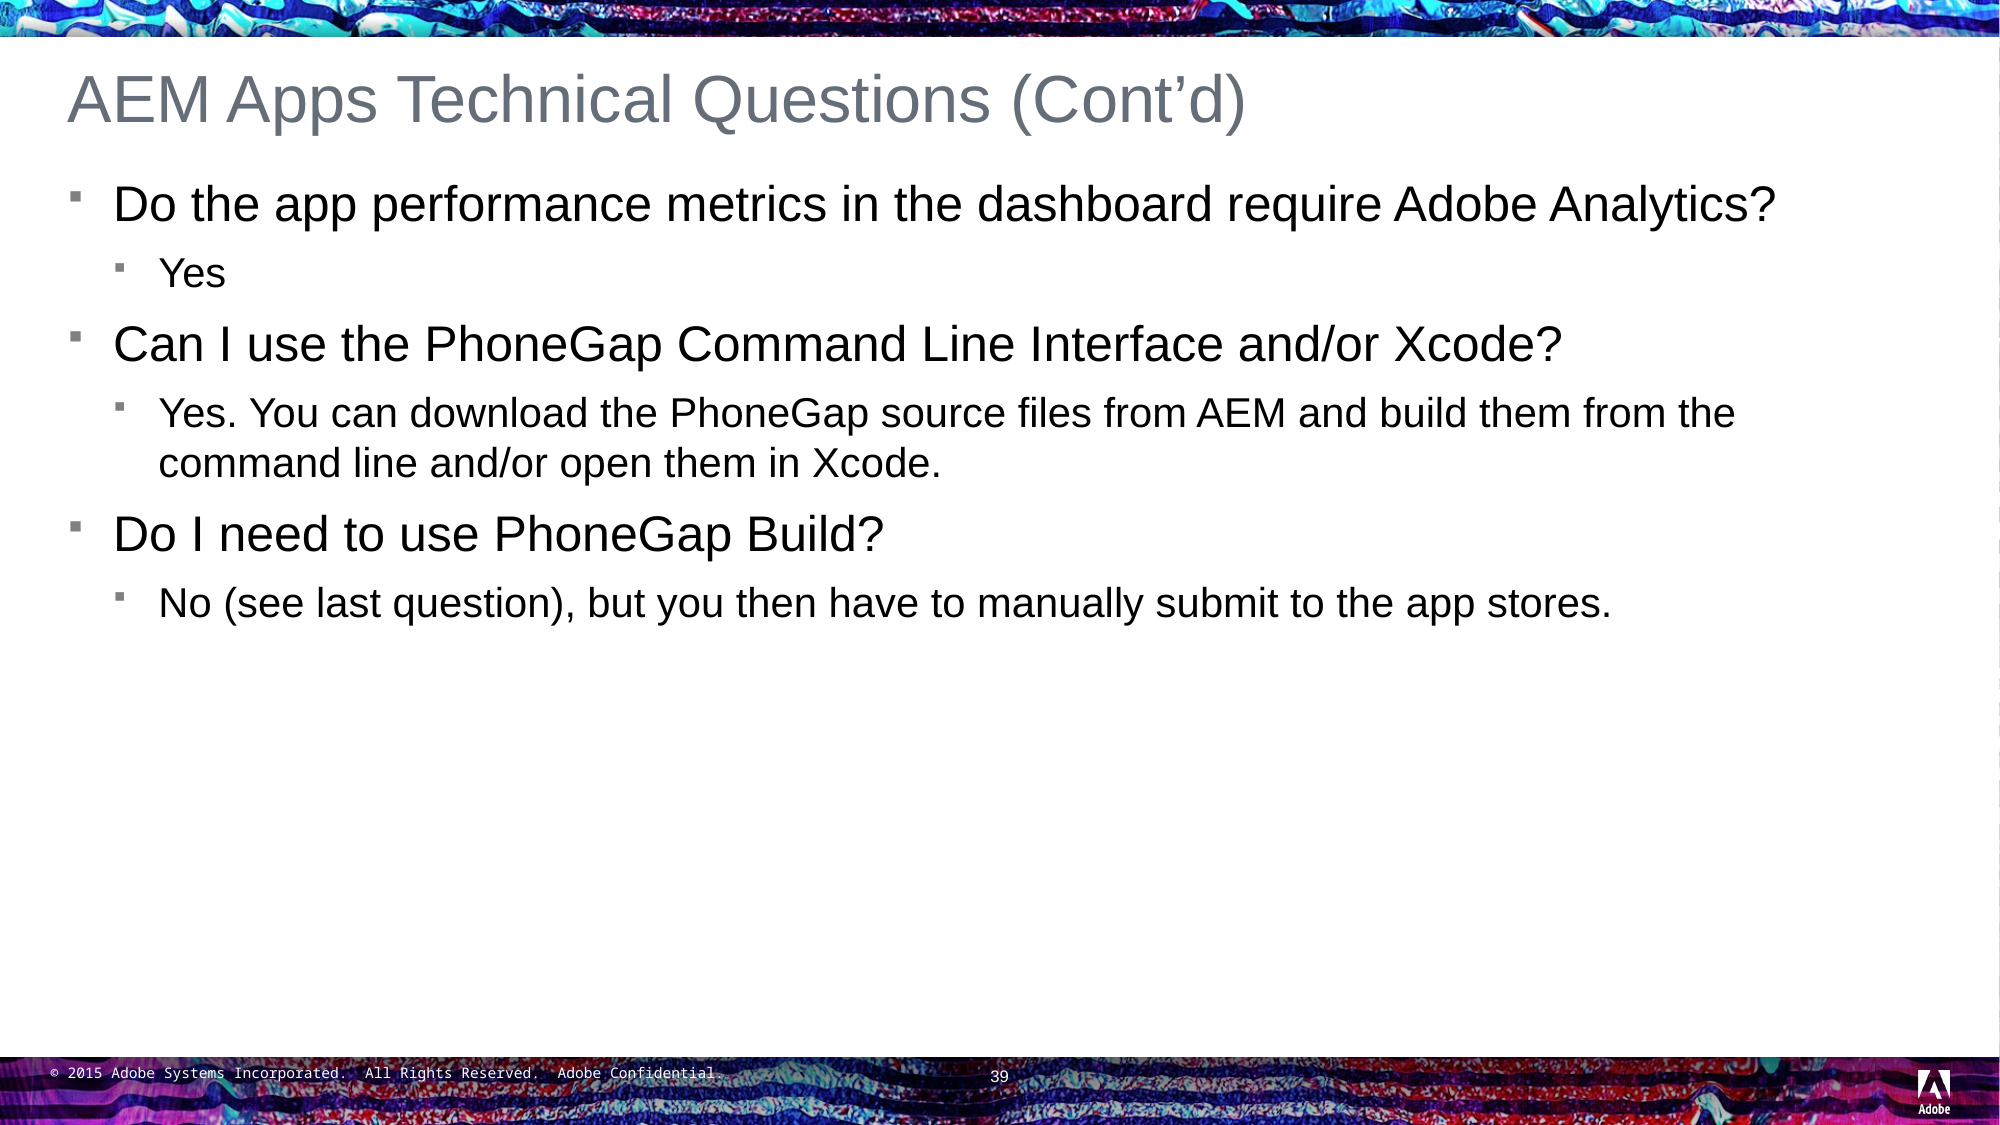

# AEM Apps Technical Questions (Cont’d)
Do the app performance metrics in the dashboard require Adobe Analytics?
Yes
Can I use the PhoneGap Command Line Interface and/or Xcode?
Yes. You can download the PhoneGap source files from AEM and build them from the command line and/or open them in Xcode.
Do I need to use PhoneGap Build?
No (see last question), but you then have to manually submit to the app stores.
39